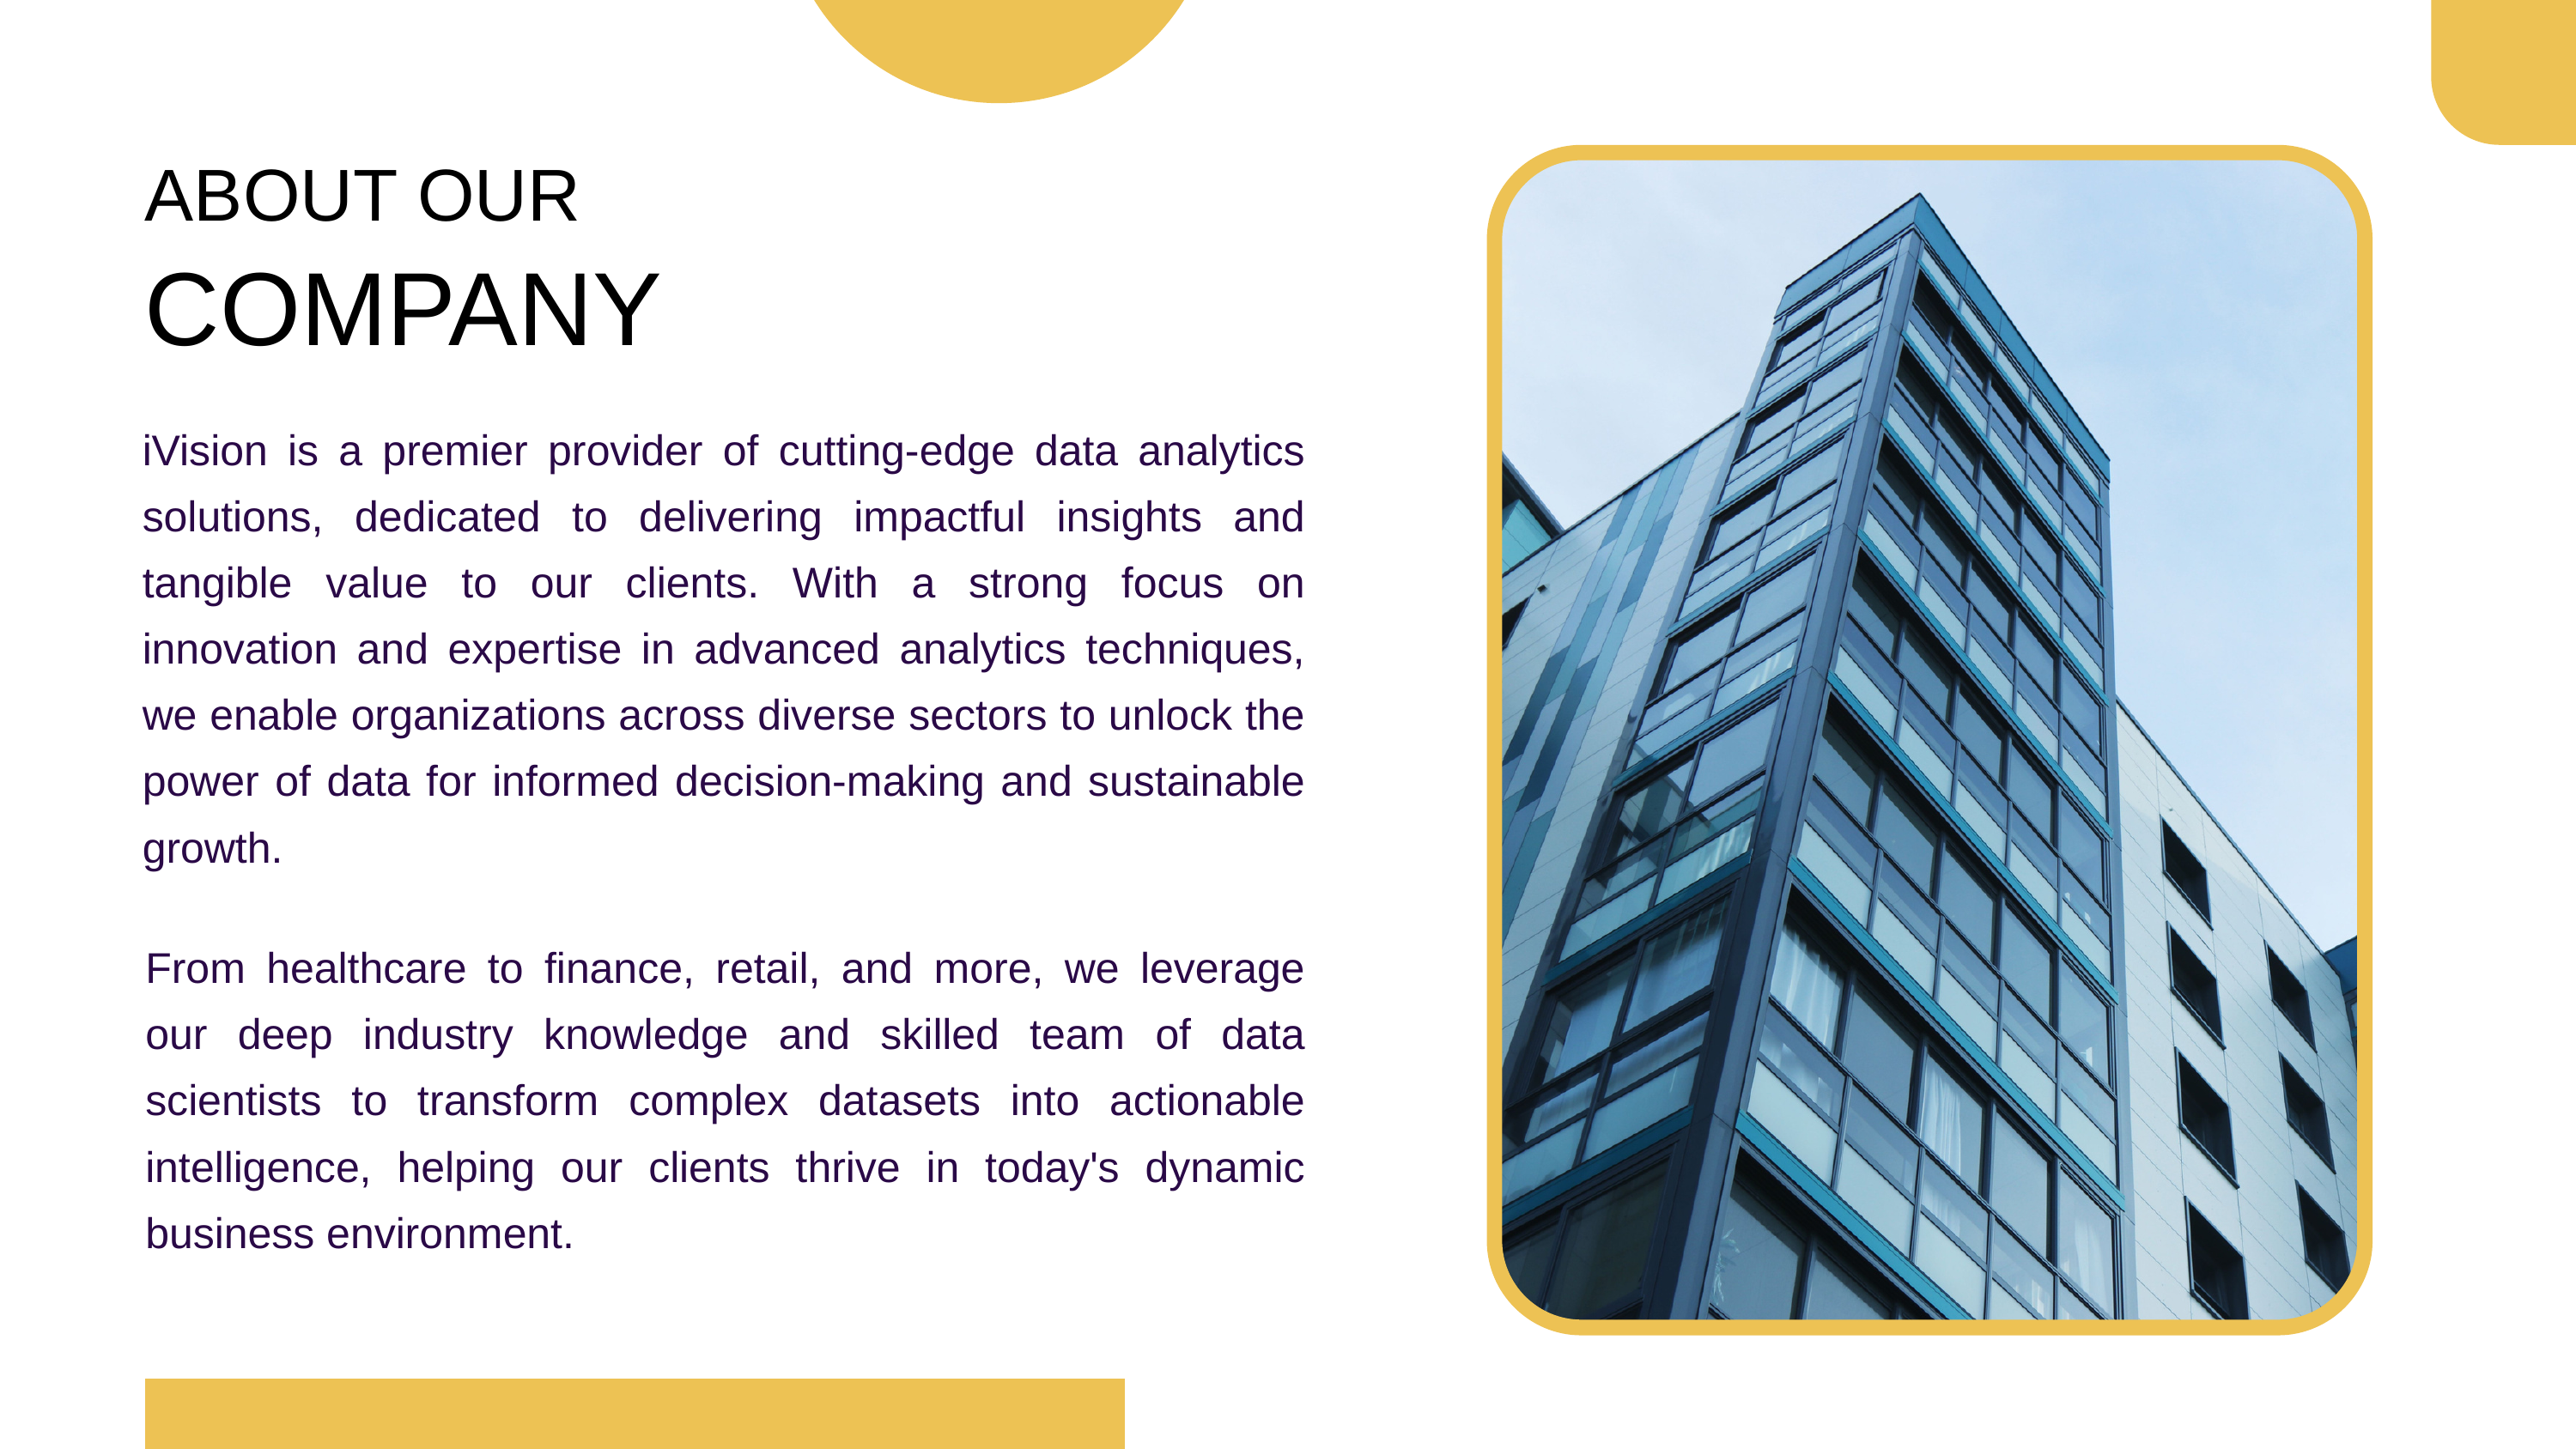

ABOUT OUR

COMPANY
iVision is a premier provider of cutting-edge data analytics solutions, dedicated to delivering impactful insights and tangible value to our clients. With a strong focus on innovation and expertise in advanced analytics techniques, we enable organizations across diverse sectors to unlock the power of data for informed decision-making and sustainable growth.
From healthcare to finance, retail, and more, we leverage our deep industry knowledge and skilled team of data scientists to transform complex datasets into actionable intelligence, helping our clients thrive in today's dynamic business environment.